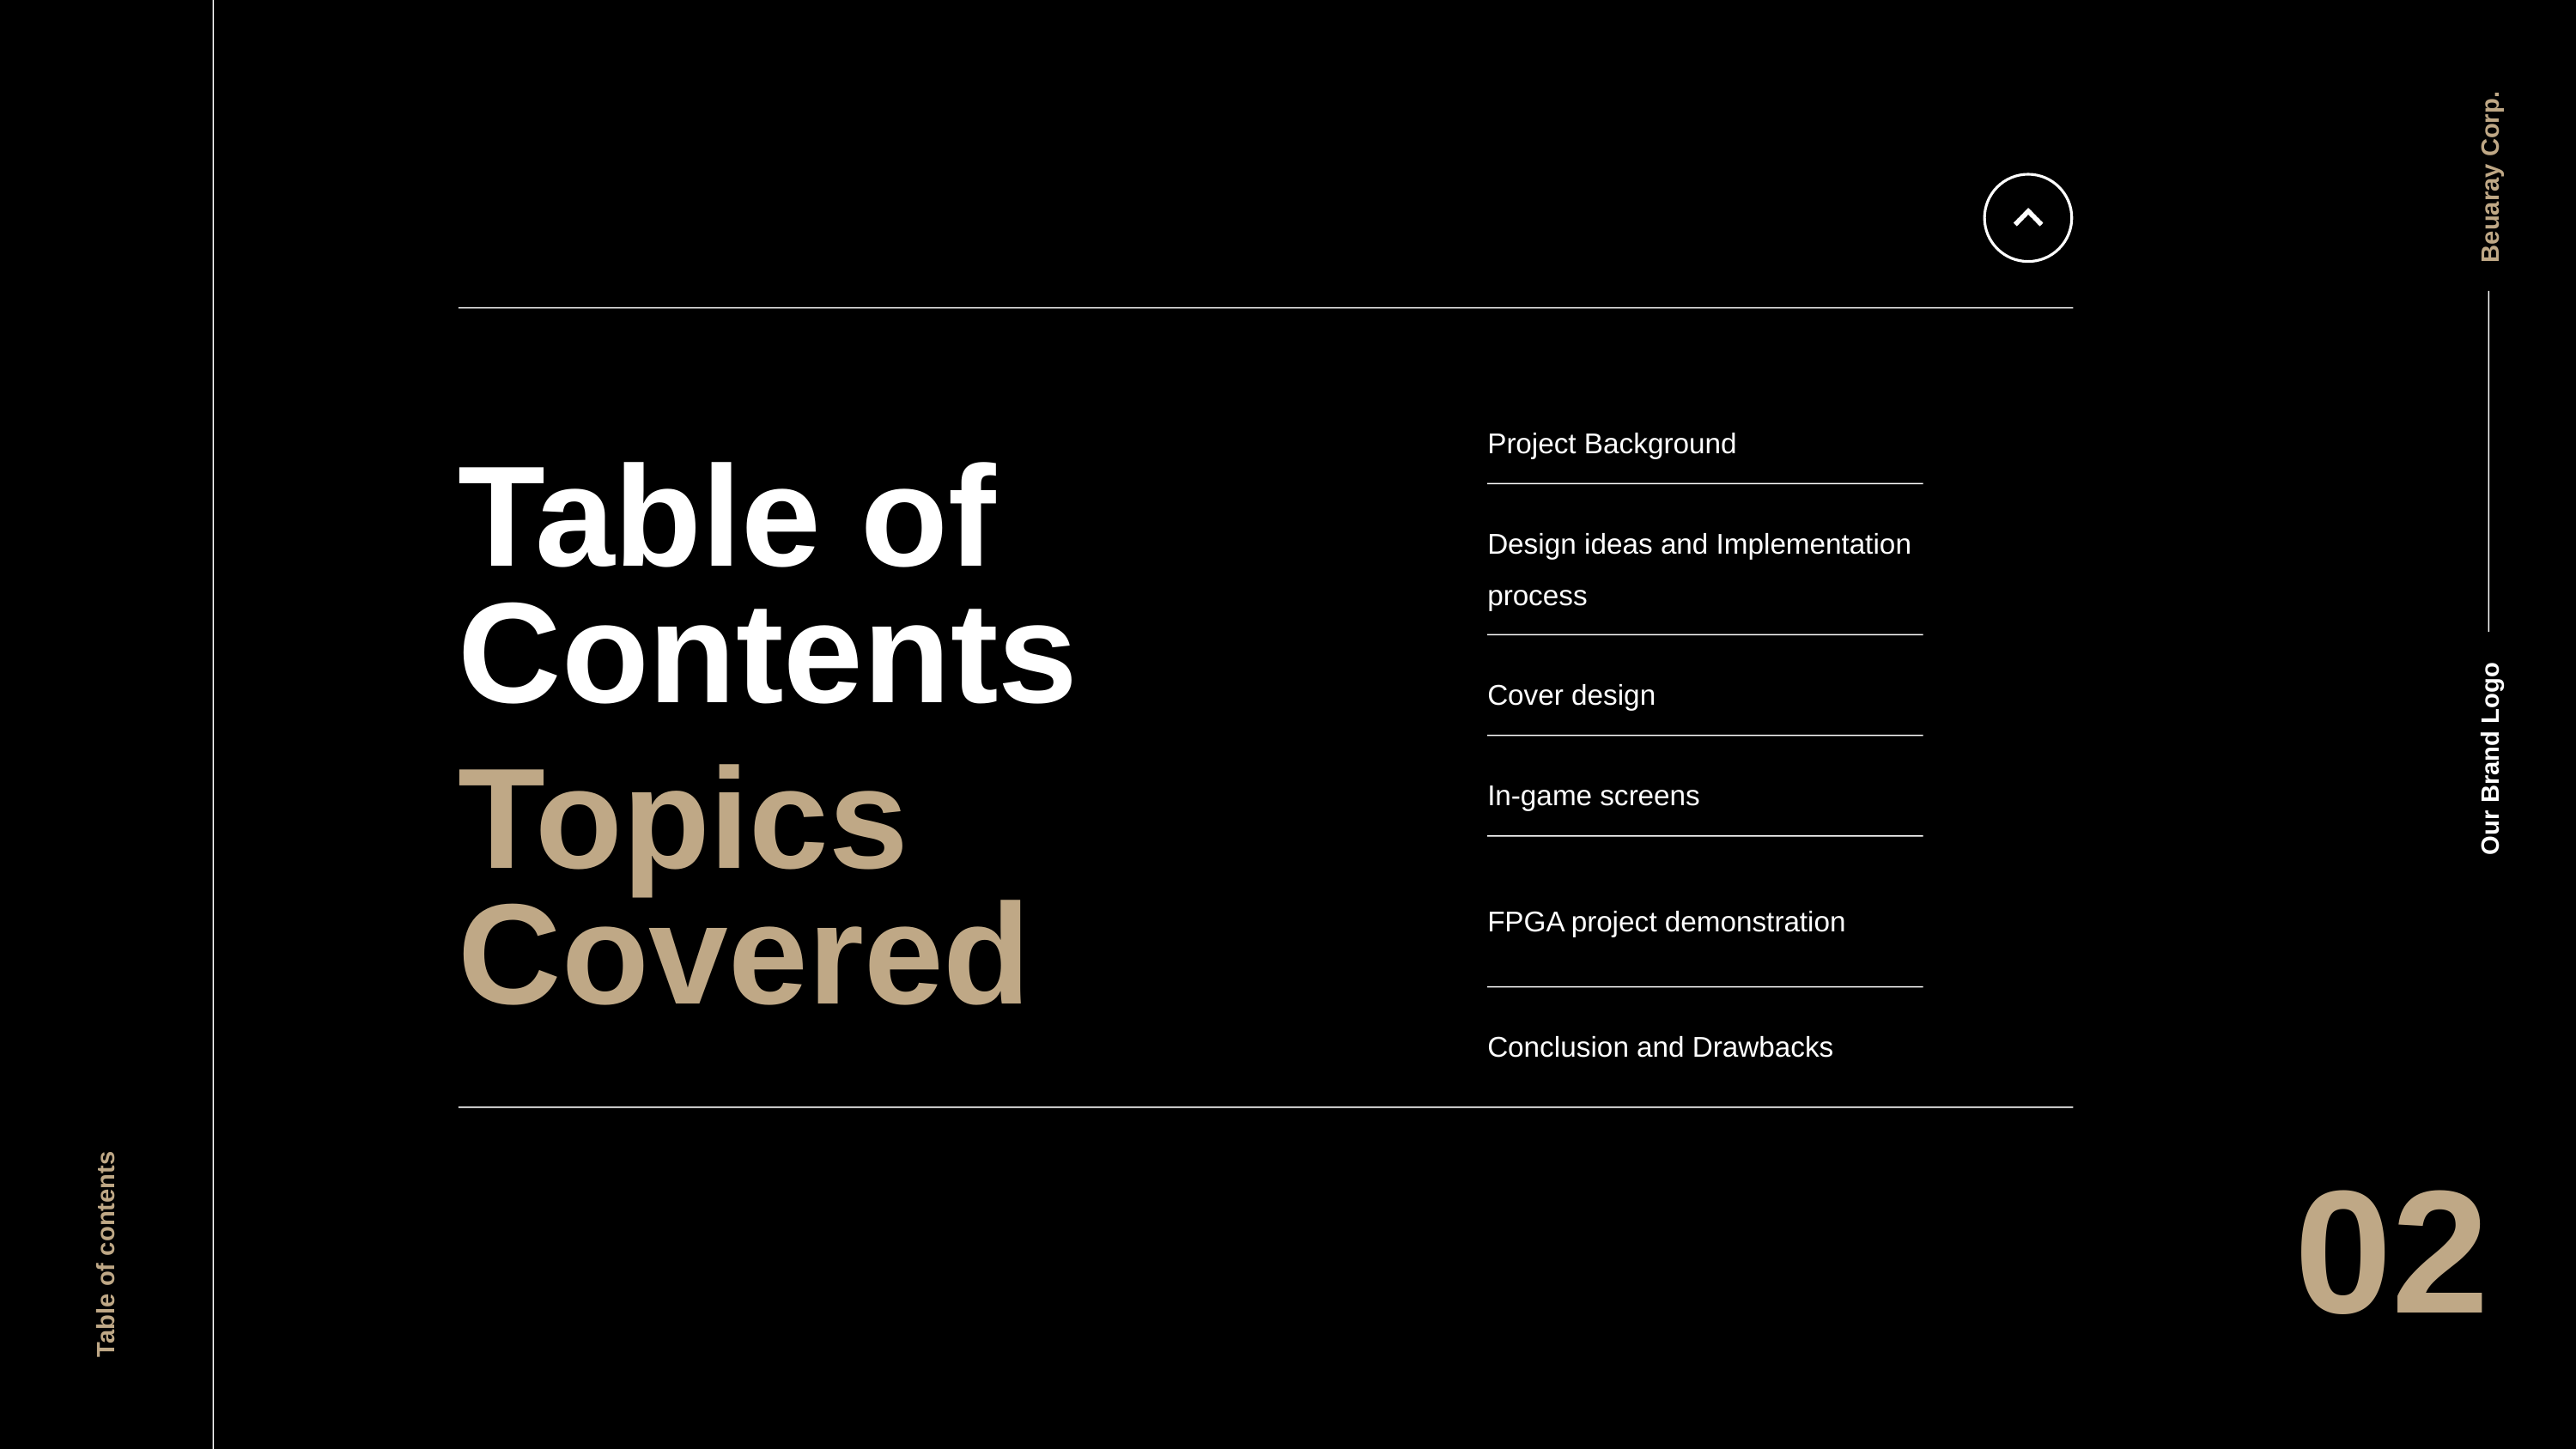

Beuaray Corp.

Our Brand Logo

Project Background

Design ideas and Implementation process

Cover design

In-game screens

FPGA project demonstration

Conclusion and Drawbacks
Table of Contents

Topics Covered

02
Table of contents